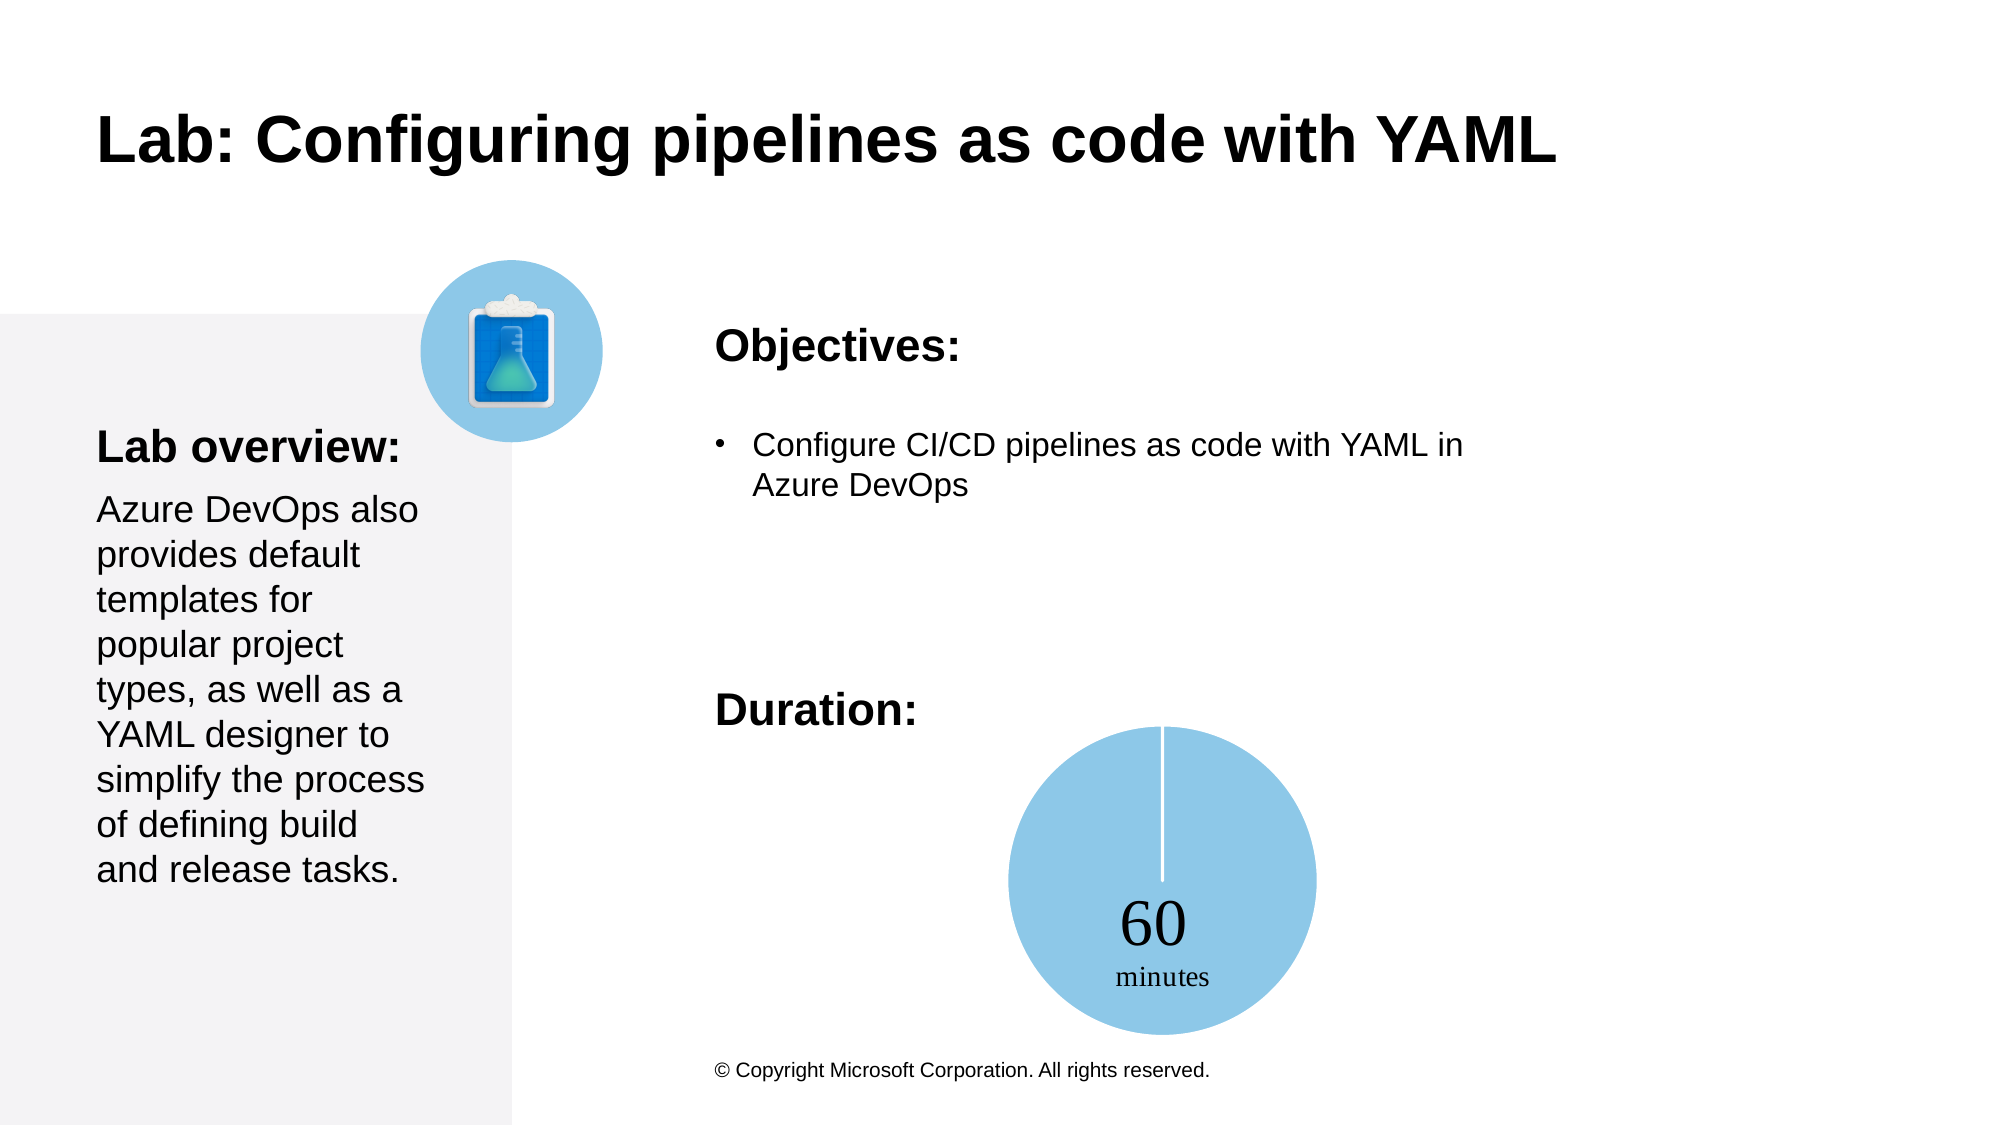

# Lab: Configuring pipelines as code with YAML
Objectives:
Lab overview:
Azure DevOps also provides default templates for popular project types, as well as a YAML designer to simplify the process of defining build and release tasks.
Configure CI/CD pipelines as code with YAML in Azure DevOps
Duration:

### Chart

| Category | Time |
|---|---|
| Challenge | 60.0 |
| Hour | 0.0 |